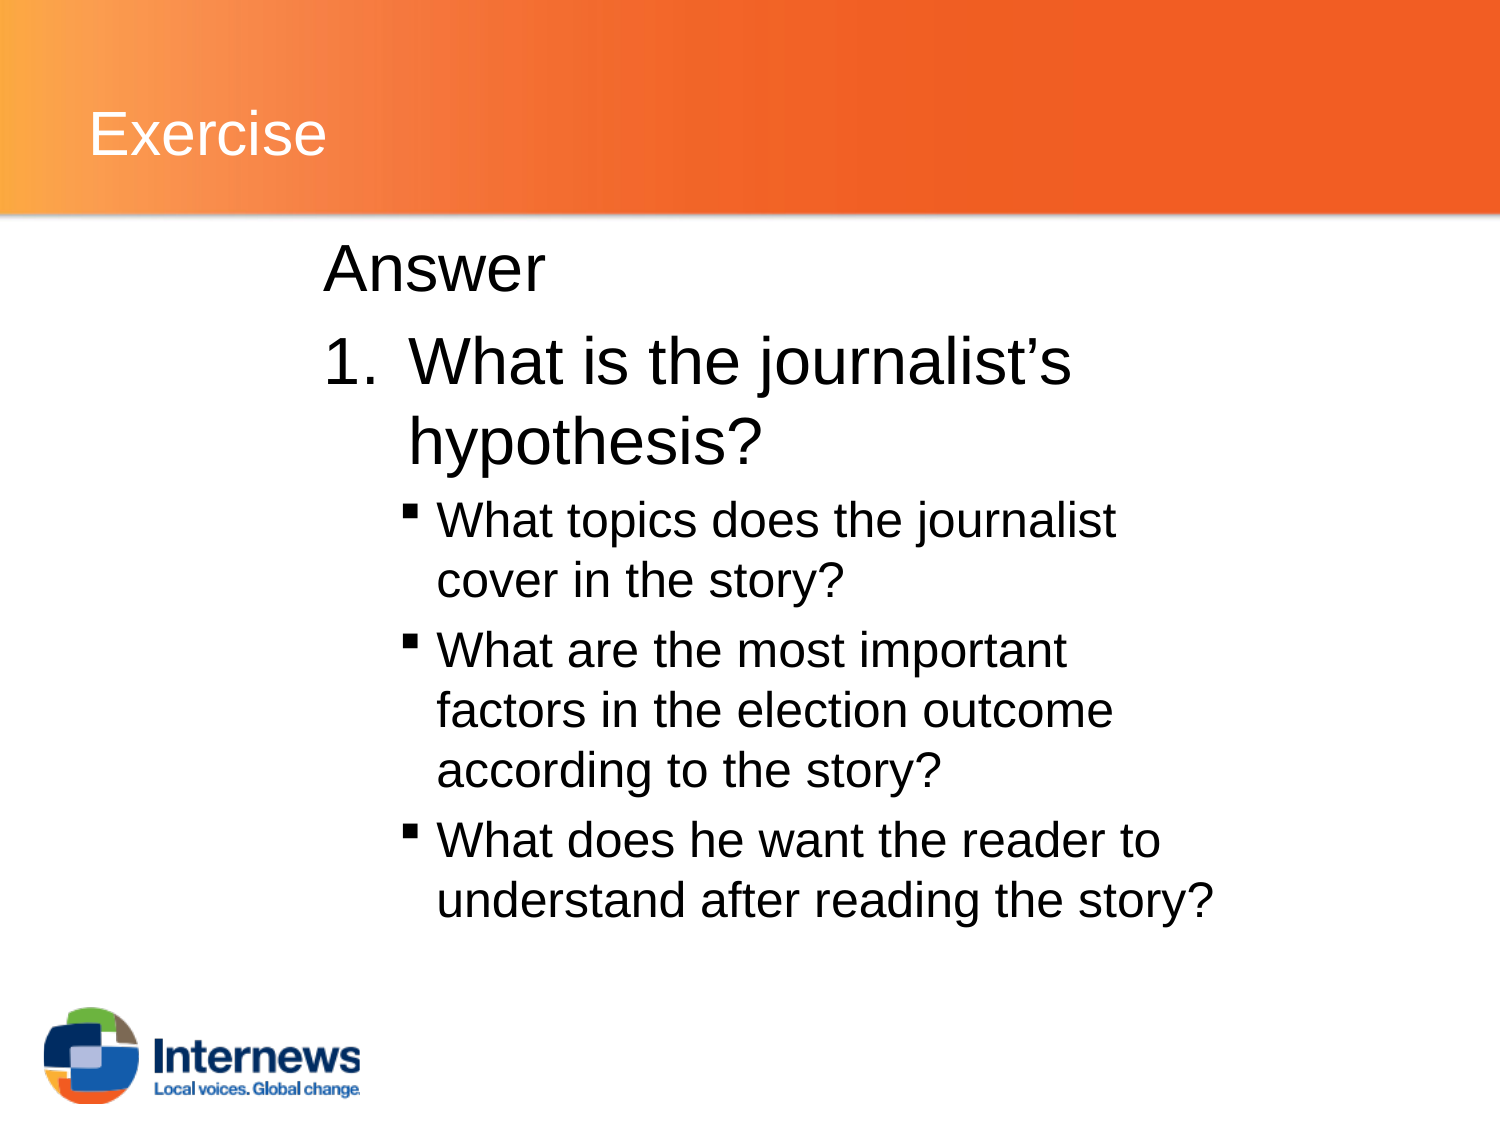

# Exercise
Answer
What is the journalist’s hypothesis?
What topics does the journalist cover in the story?
What are the most important factors in the election outcome according to the story?
What does he want the reader to understand after reading the story?